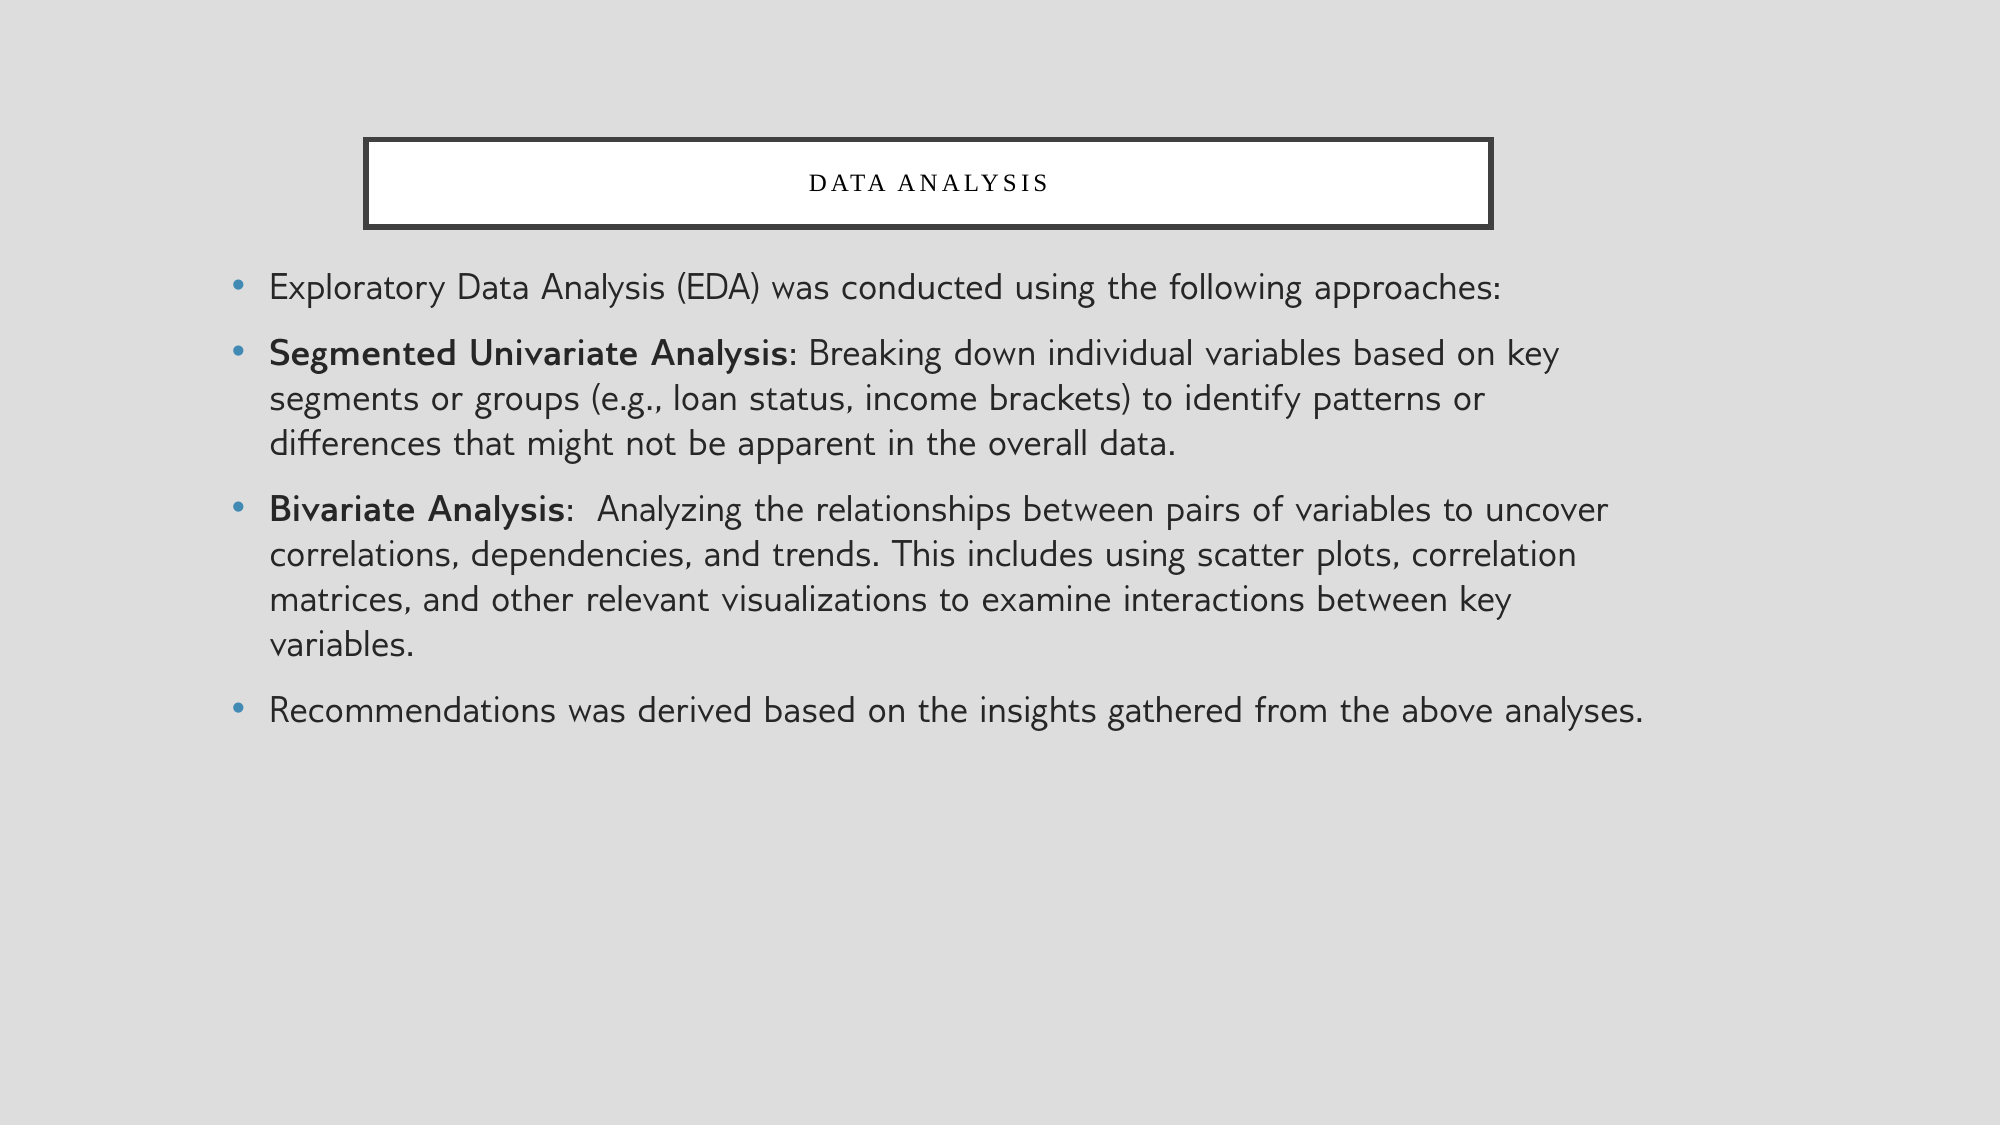

# Data analysis
Exploratory Data Analysis (EDA) was conducted using the following approaches:
Segmented Univariate Analysis: Breaking down individual variables based on key segments or groups (e.g., loan status, income brackets) to identify patterns or differences that might not be apparent in the overall data.
Bivariate Analysis:  Analyzing the relationships between pairs of variables to uncover correlations, dependencies, and trends. This includes using scatter plots, correlation matrices, and other relevant visualizations to examine interactions between key variables.
Recommendations was derived based on the insights gathered from the above analyses.